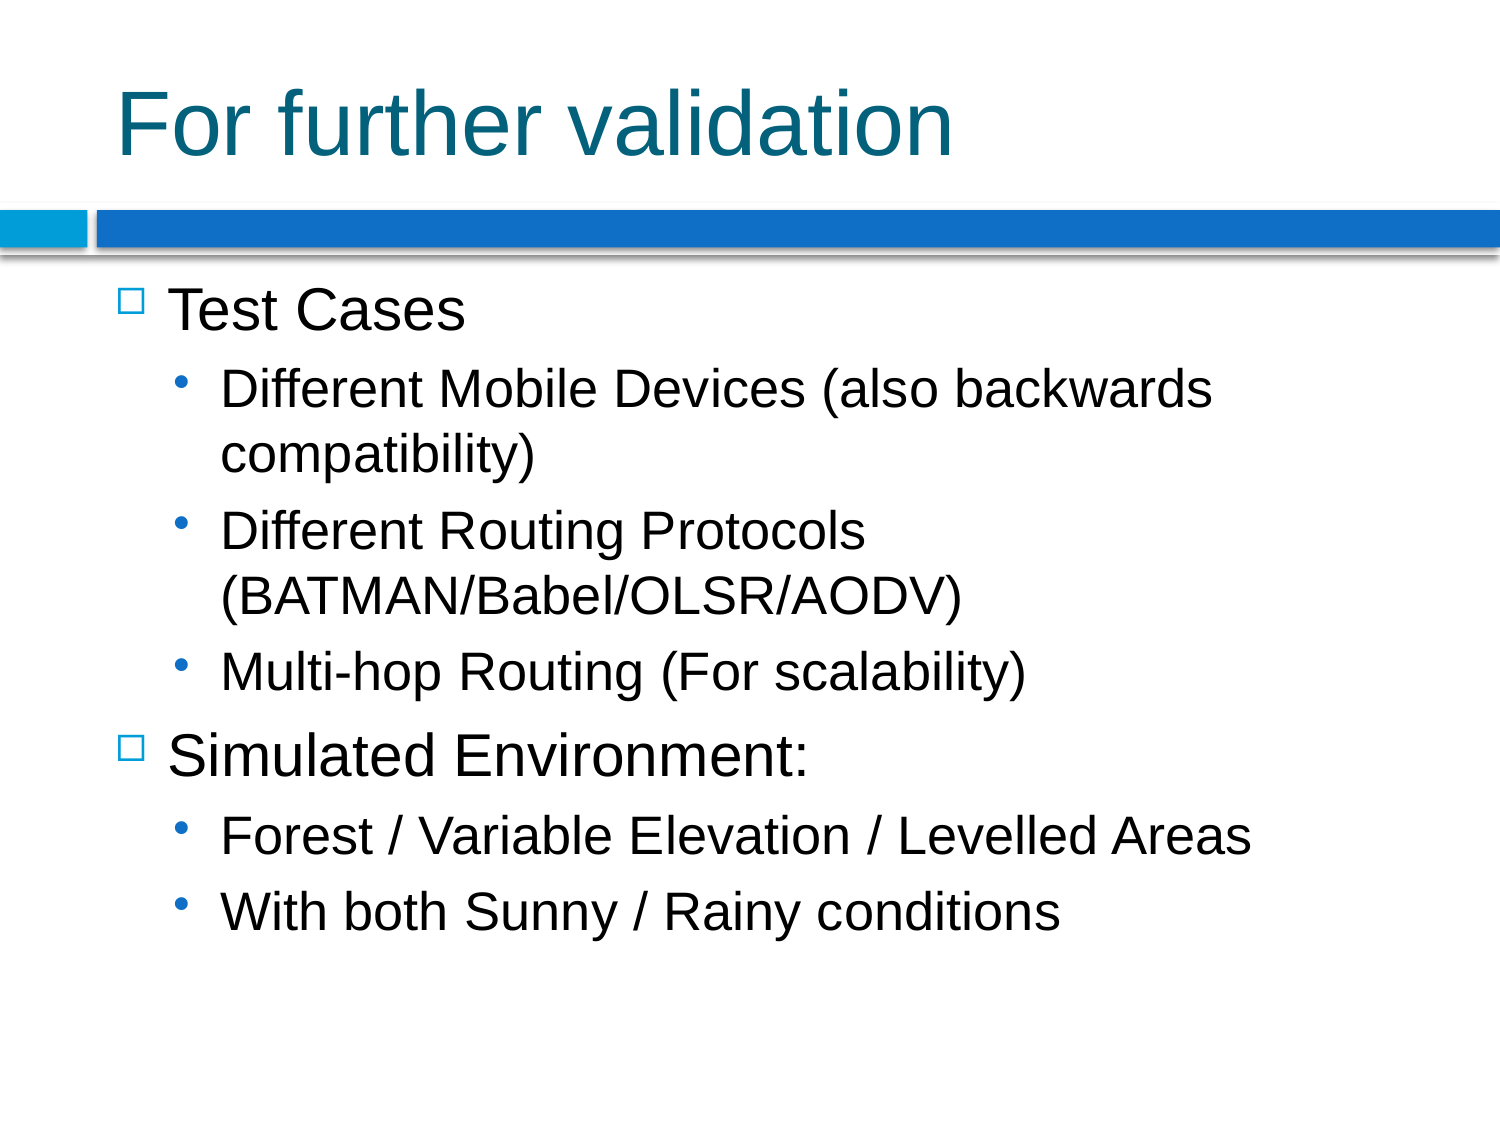

# For further validation
Test Cases
Different Mobile Devices (also backwards compatibility)
Different Routing Protocols (BATMAN/Babel/OLSR/AODV)
Multi-hop Routing (For scalability)
Simulated Environment:
Forest / Variable Elevation / Levelled Areas
With both Sunny / Rainy conditions